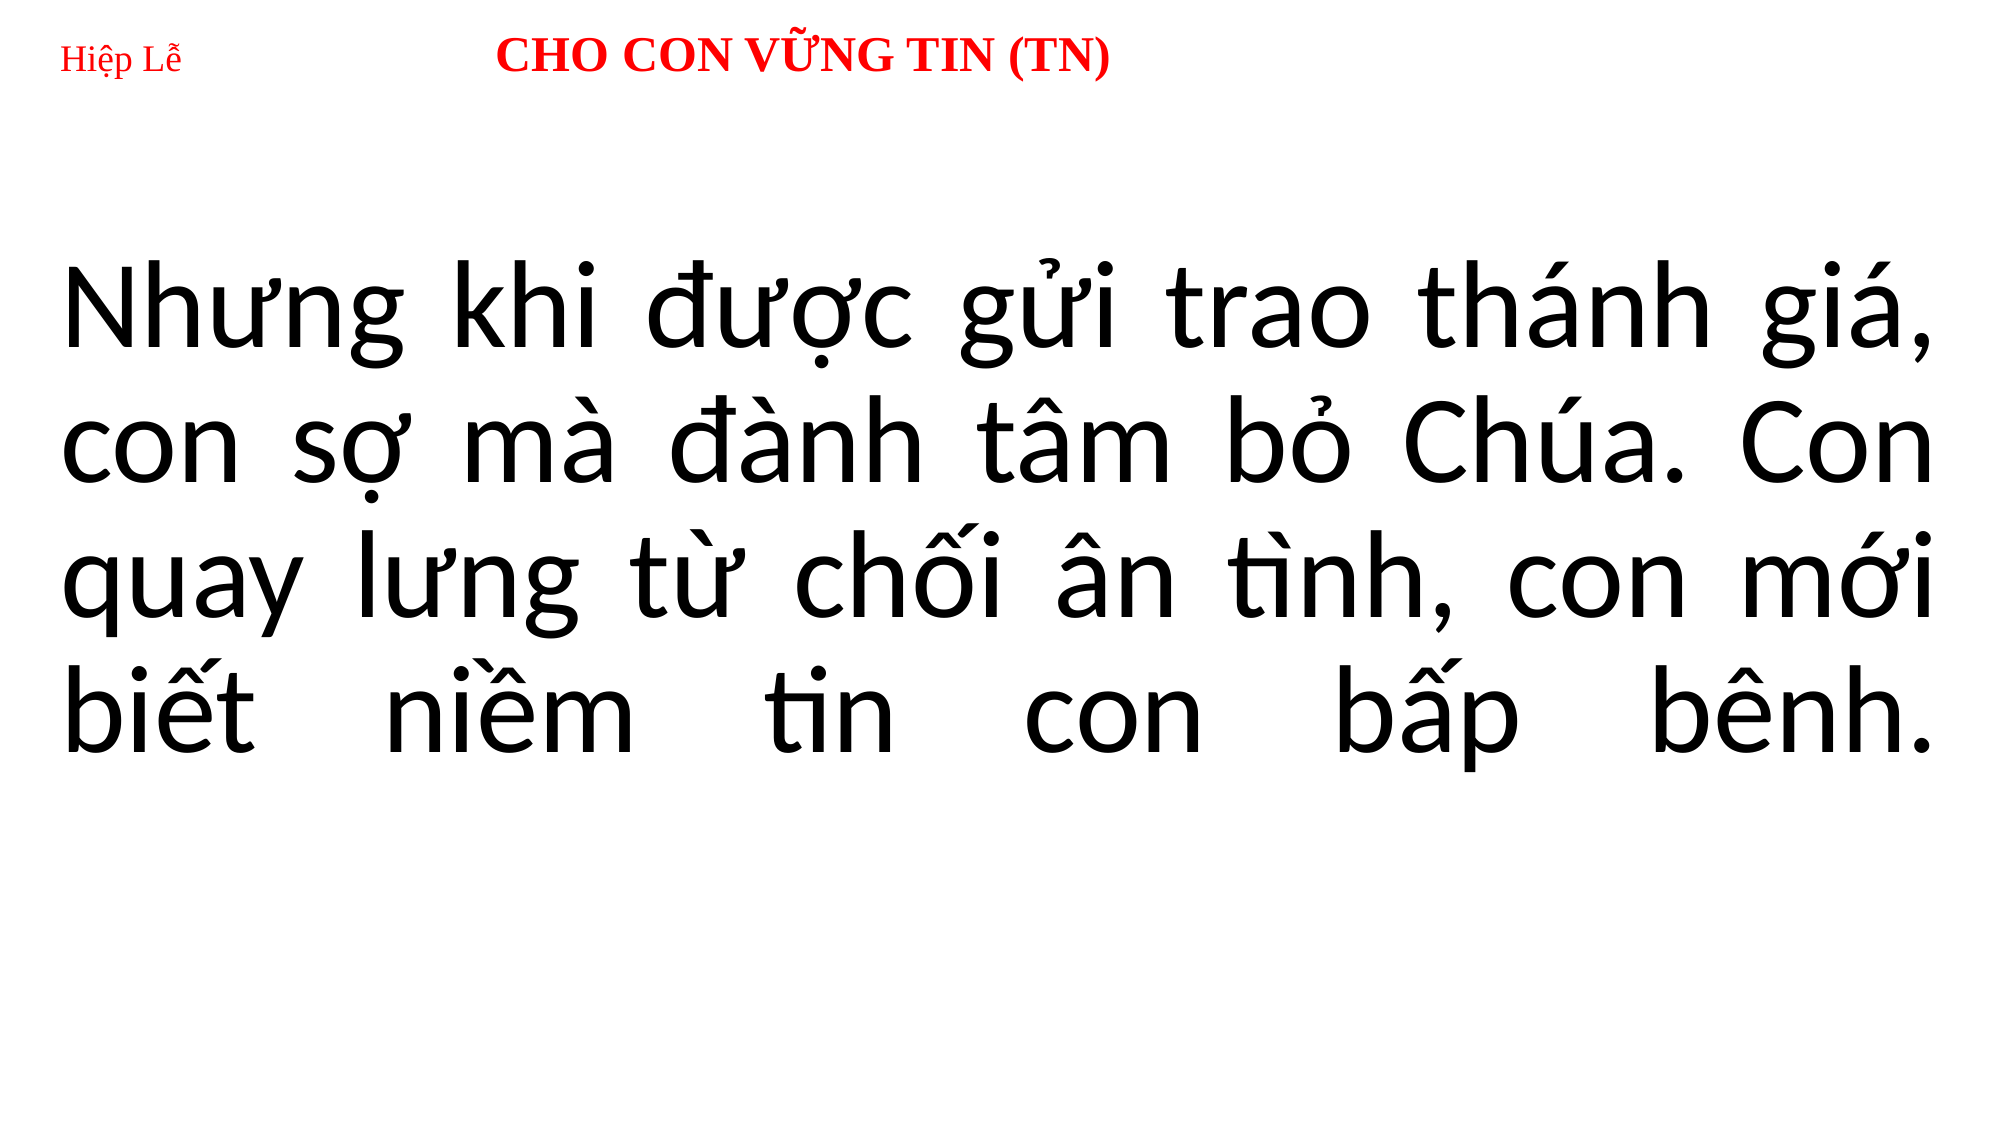

# Hiệp Lễ                                 CHO CON VỮNG TIN (TN)
Nhưng khi được gửi trao thánh giá, con sợ mà đành tâm bỏ Chúa. Con quay lưng từ chối ân tình, con mới biết niềm tin con bấp bênh.